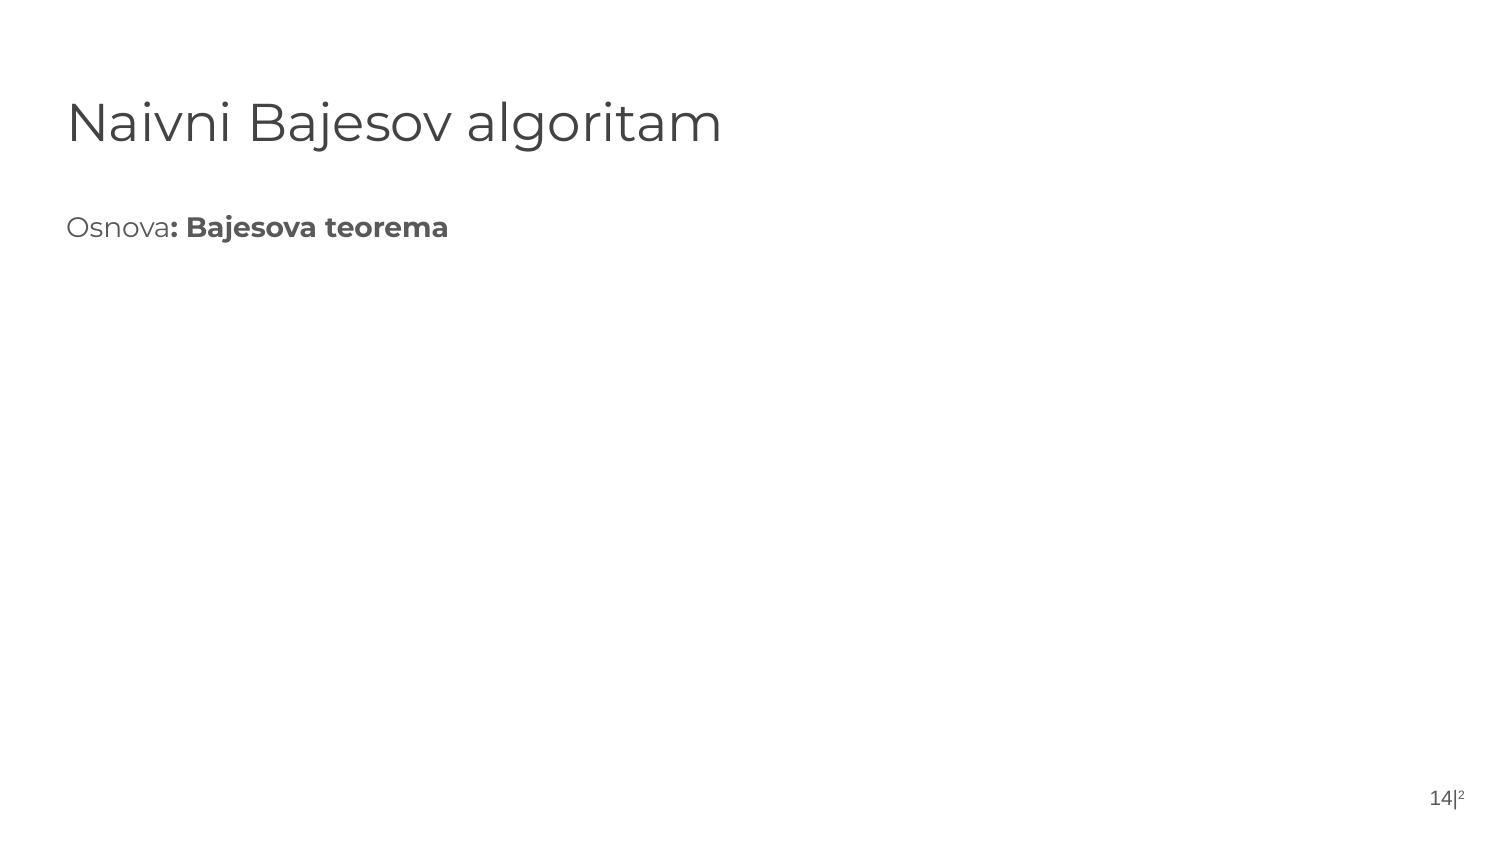

# Naivni Bajesov algoritam
Osnova: Bajesova teorema
14|2